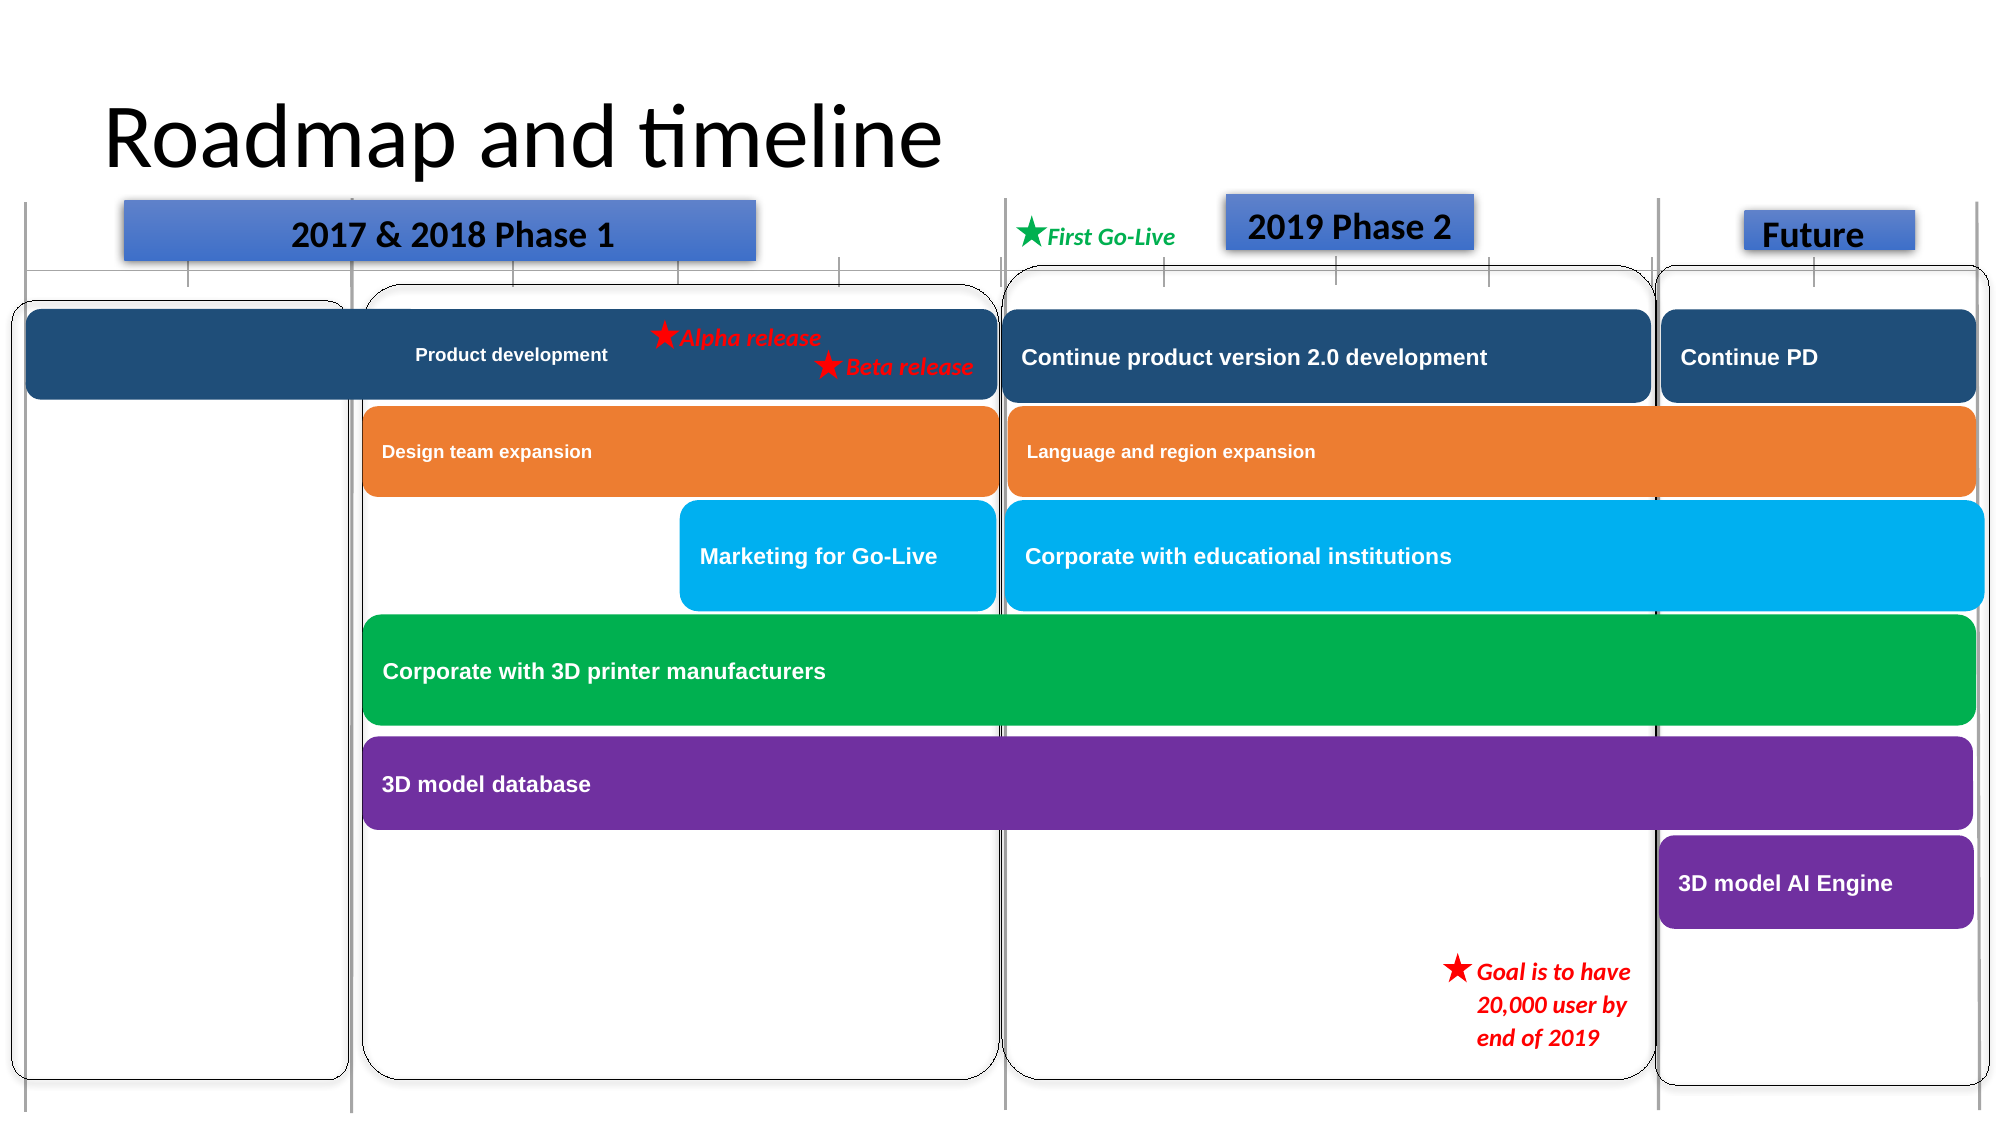

# Roadmap and timeline
70 | 95 | 25
115 | 135 | 50
2019 Phase 2

   2017 & 2018 Phase 1

Future

150 | 165 | 30

First Go-Live

Product development
Continue product version 2.0 development
Continue PD
XXX
Alpha release

Beta release

XXX
Design team expansion
Language and region expansion
XXX
Marketing for Go-Live
Corporate with educational institutions
XXX
XXX
Corporate with 3D printer manufacturers
XXX
XXX
3D model database
XXX
XXX
3D model AI Engine
XXX
XXX

Goal is to have 20,000 user by end of 2019
XXX